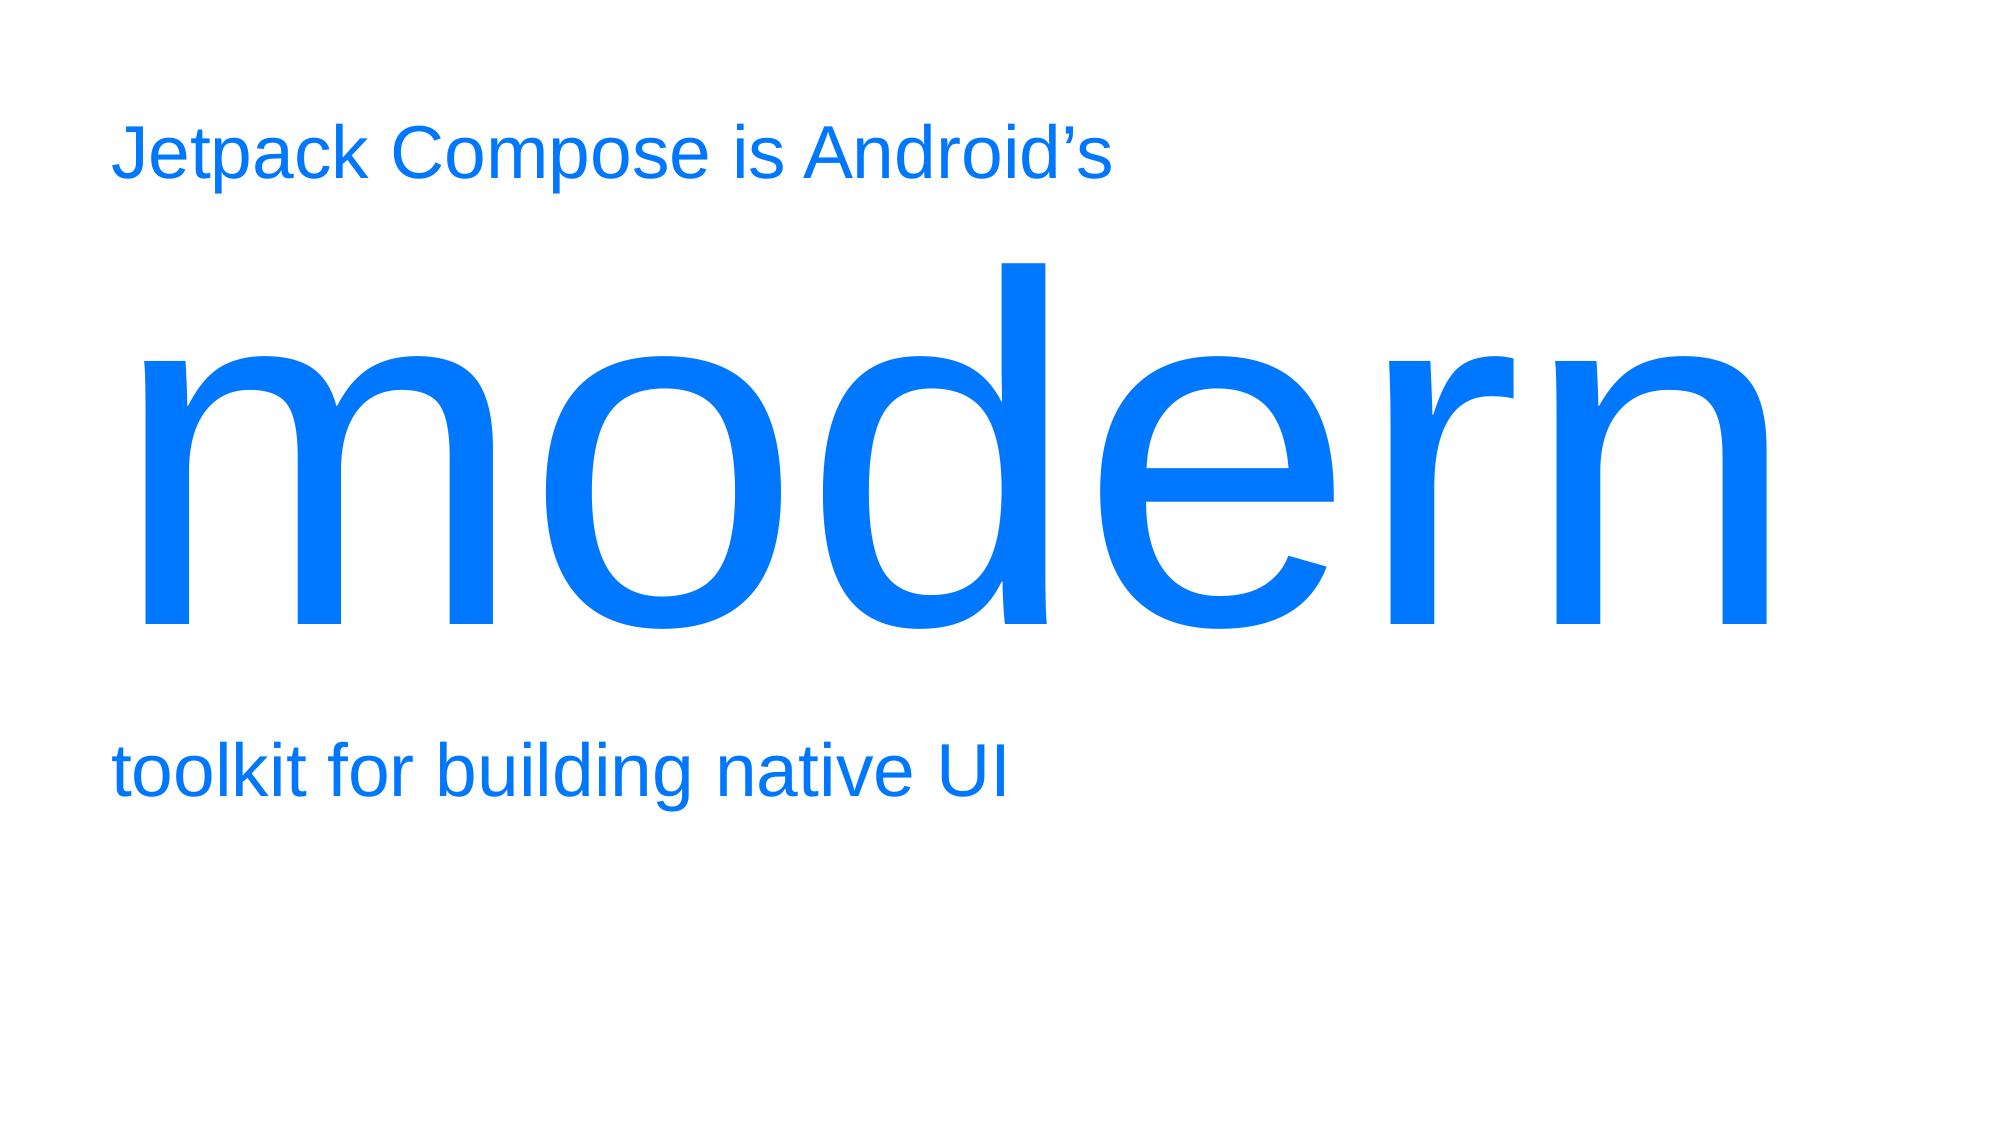

# Jetpack Compose is Android’s modern toolkit for building native UI